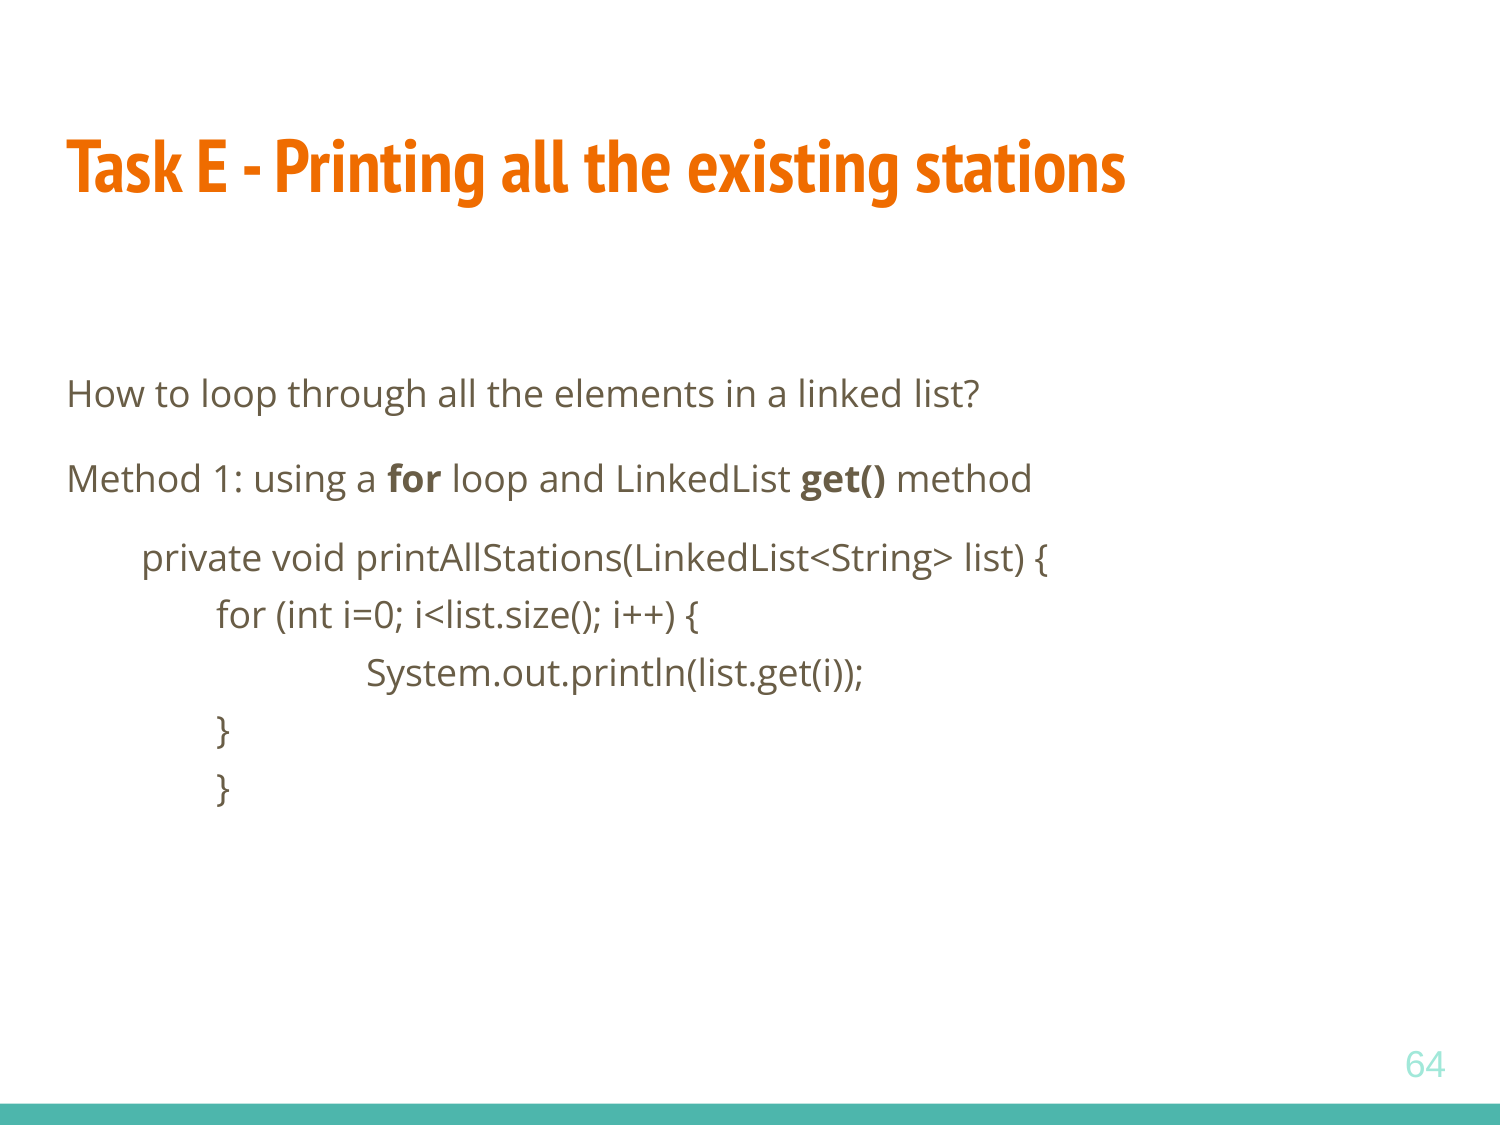

# Task E - Printing all the existing stations
How to loop through all the elements in a linked list?
Method 1: using a for loop and LinkedList get() method
private void printAllStations(LinkedList<String> list) {
	for (int i=0; i<list.size(); i++) {
		System.out.println(list.get(i));
}
}
64